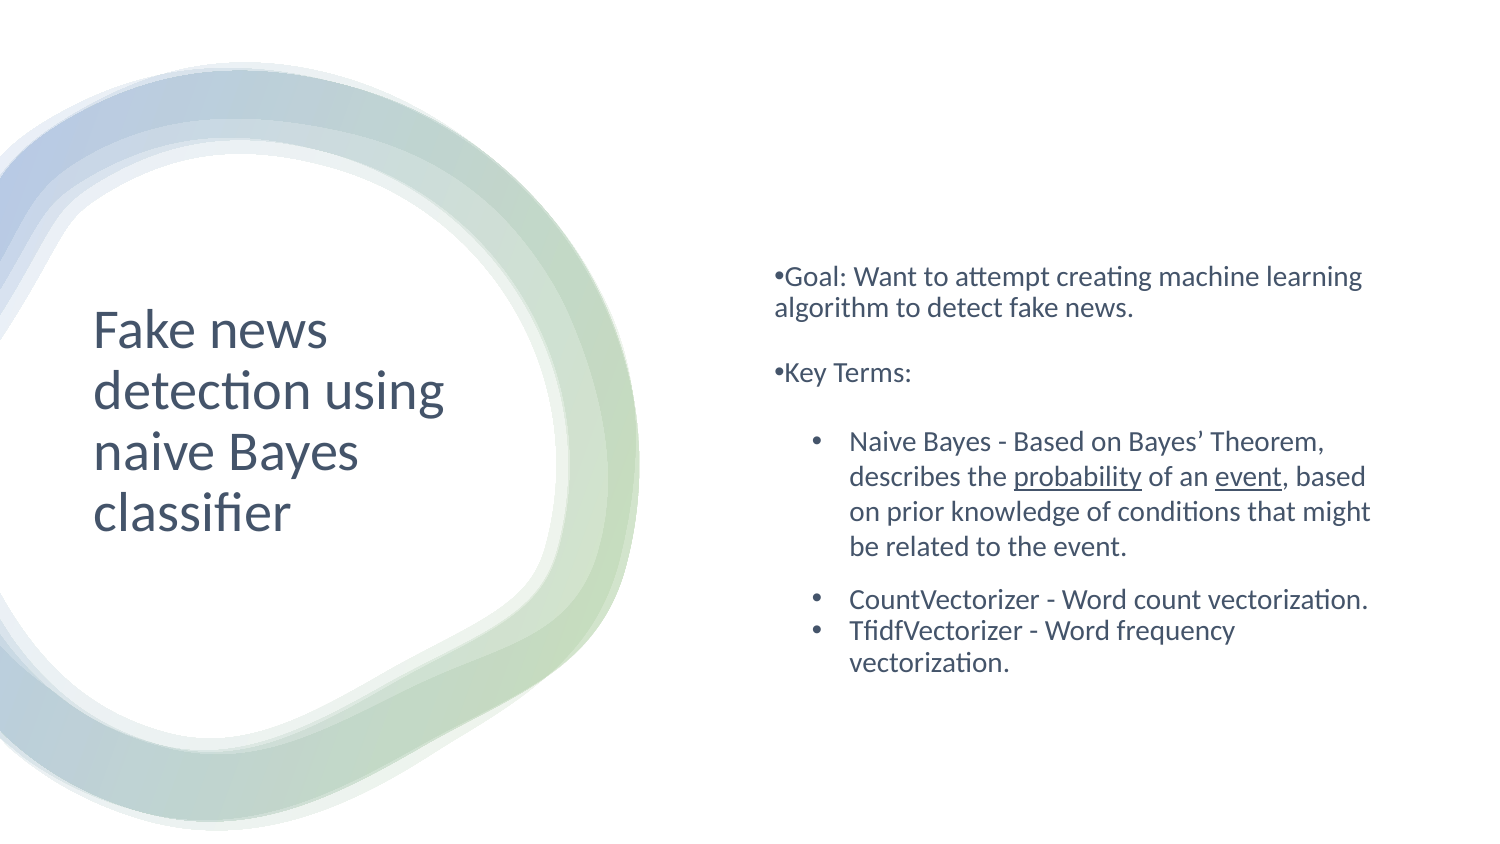

Goal: Want to attempt creating machine learning algorithm to detect fake news.
Key Terms:
Naive Bayes - Based on Bayes’ Theorem, describes the probability of an event, based on prior knowledge of conditions that might be related to the event.
CountVectorizer - Word count vectorization.
TfidfVectorizer - Word frequency vectorization.
# Fake news detection using naive Bayes classifier